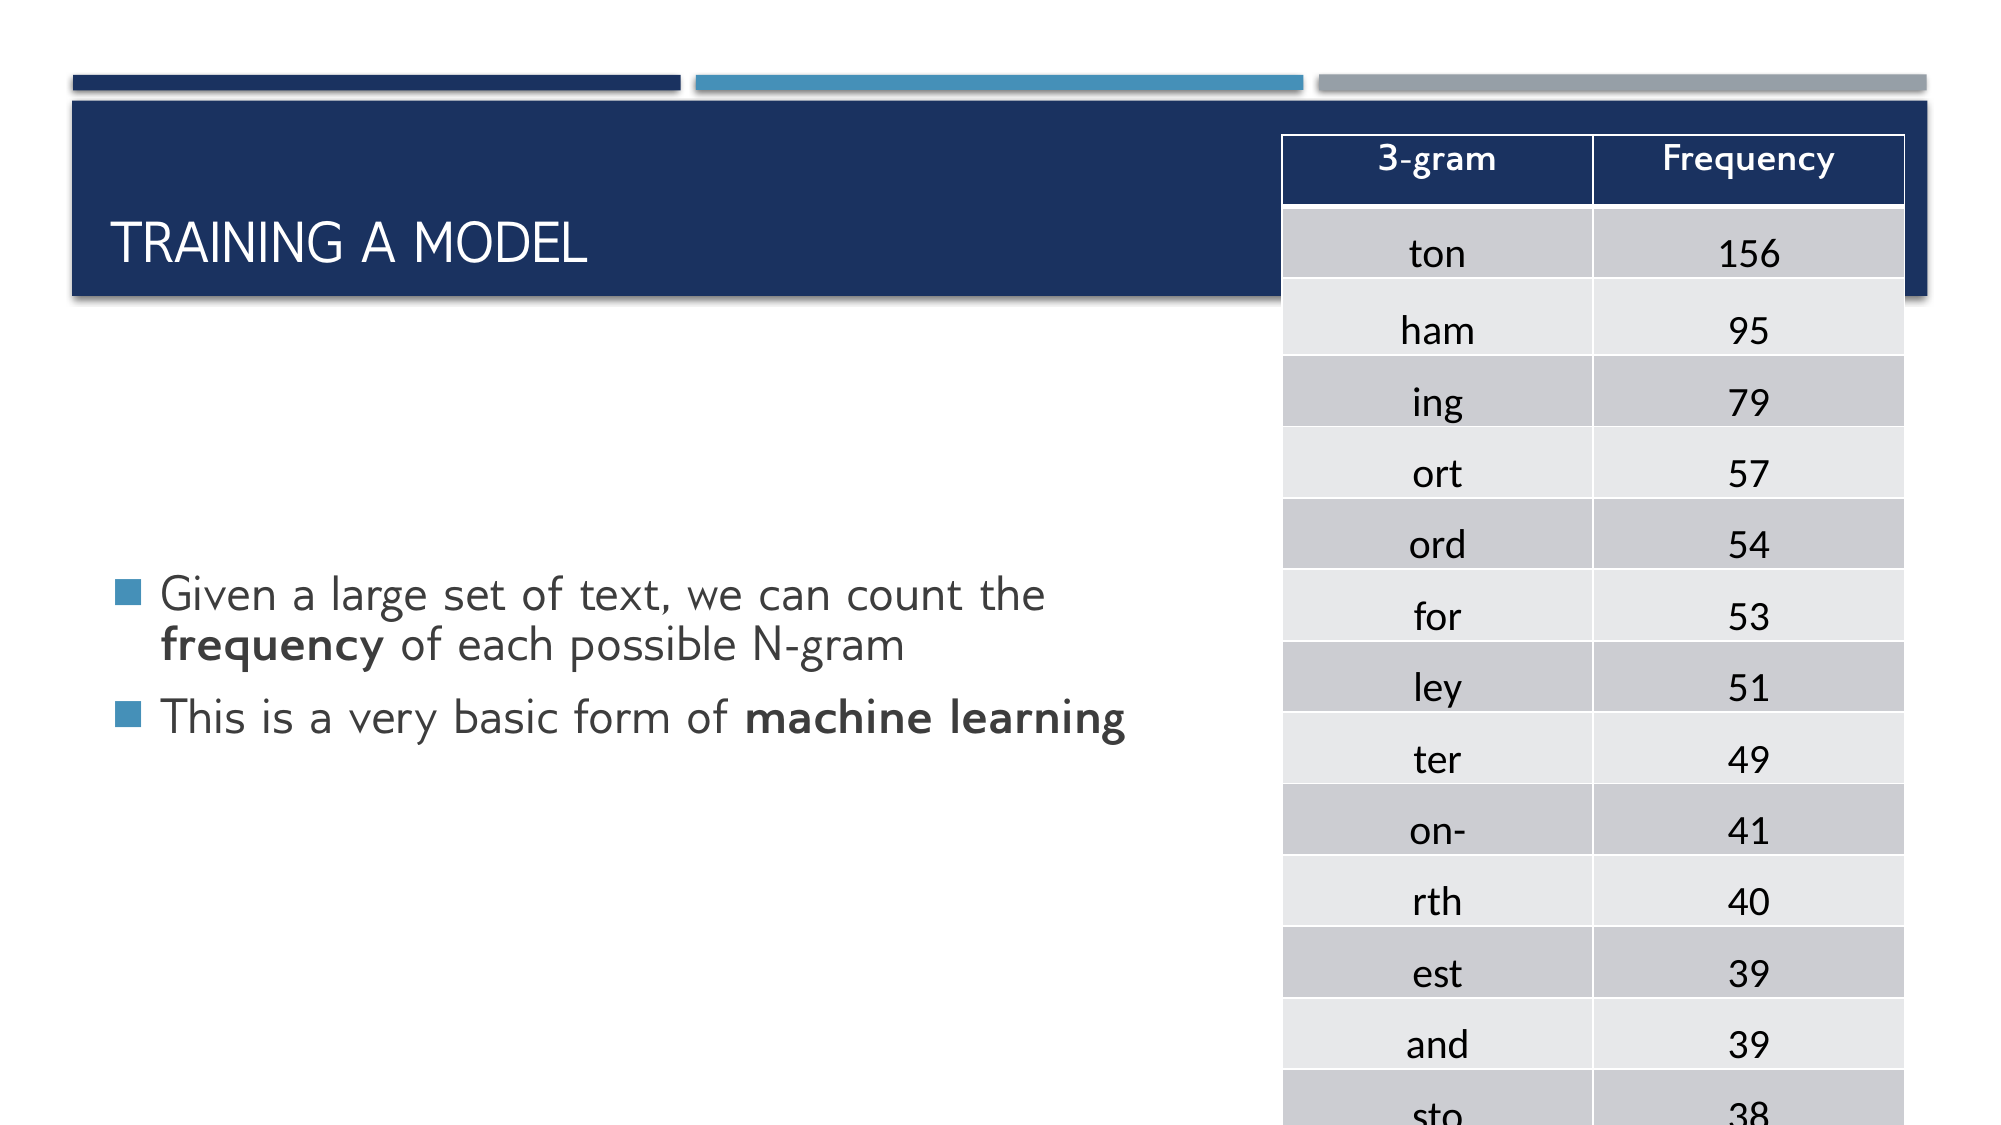

# Training a model
| 3-gram | Frequency |
| --- | --- |
| ton | 156 |
| ham | 95 |
| ing | 79 |
| ort | 57 |
| ord | 54 |
| for | 53 |
| ley | 51 |
| ter | 49 |
| on- | 41 |
| rth | 40 |
| est | 39 |
| and | 39 |
| sto | 38 |
Given a large set of text, we can count the frequency of each possible N-gram
This is a very basic form of machine learning